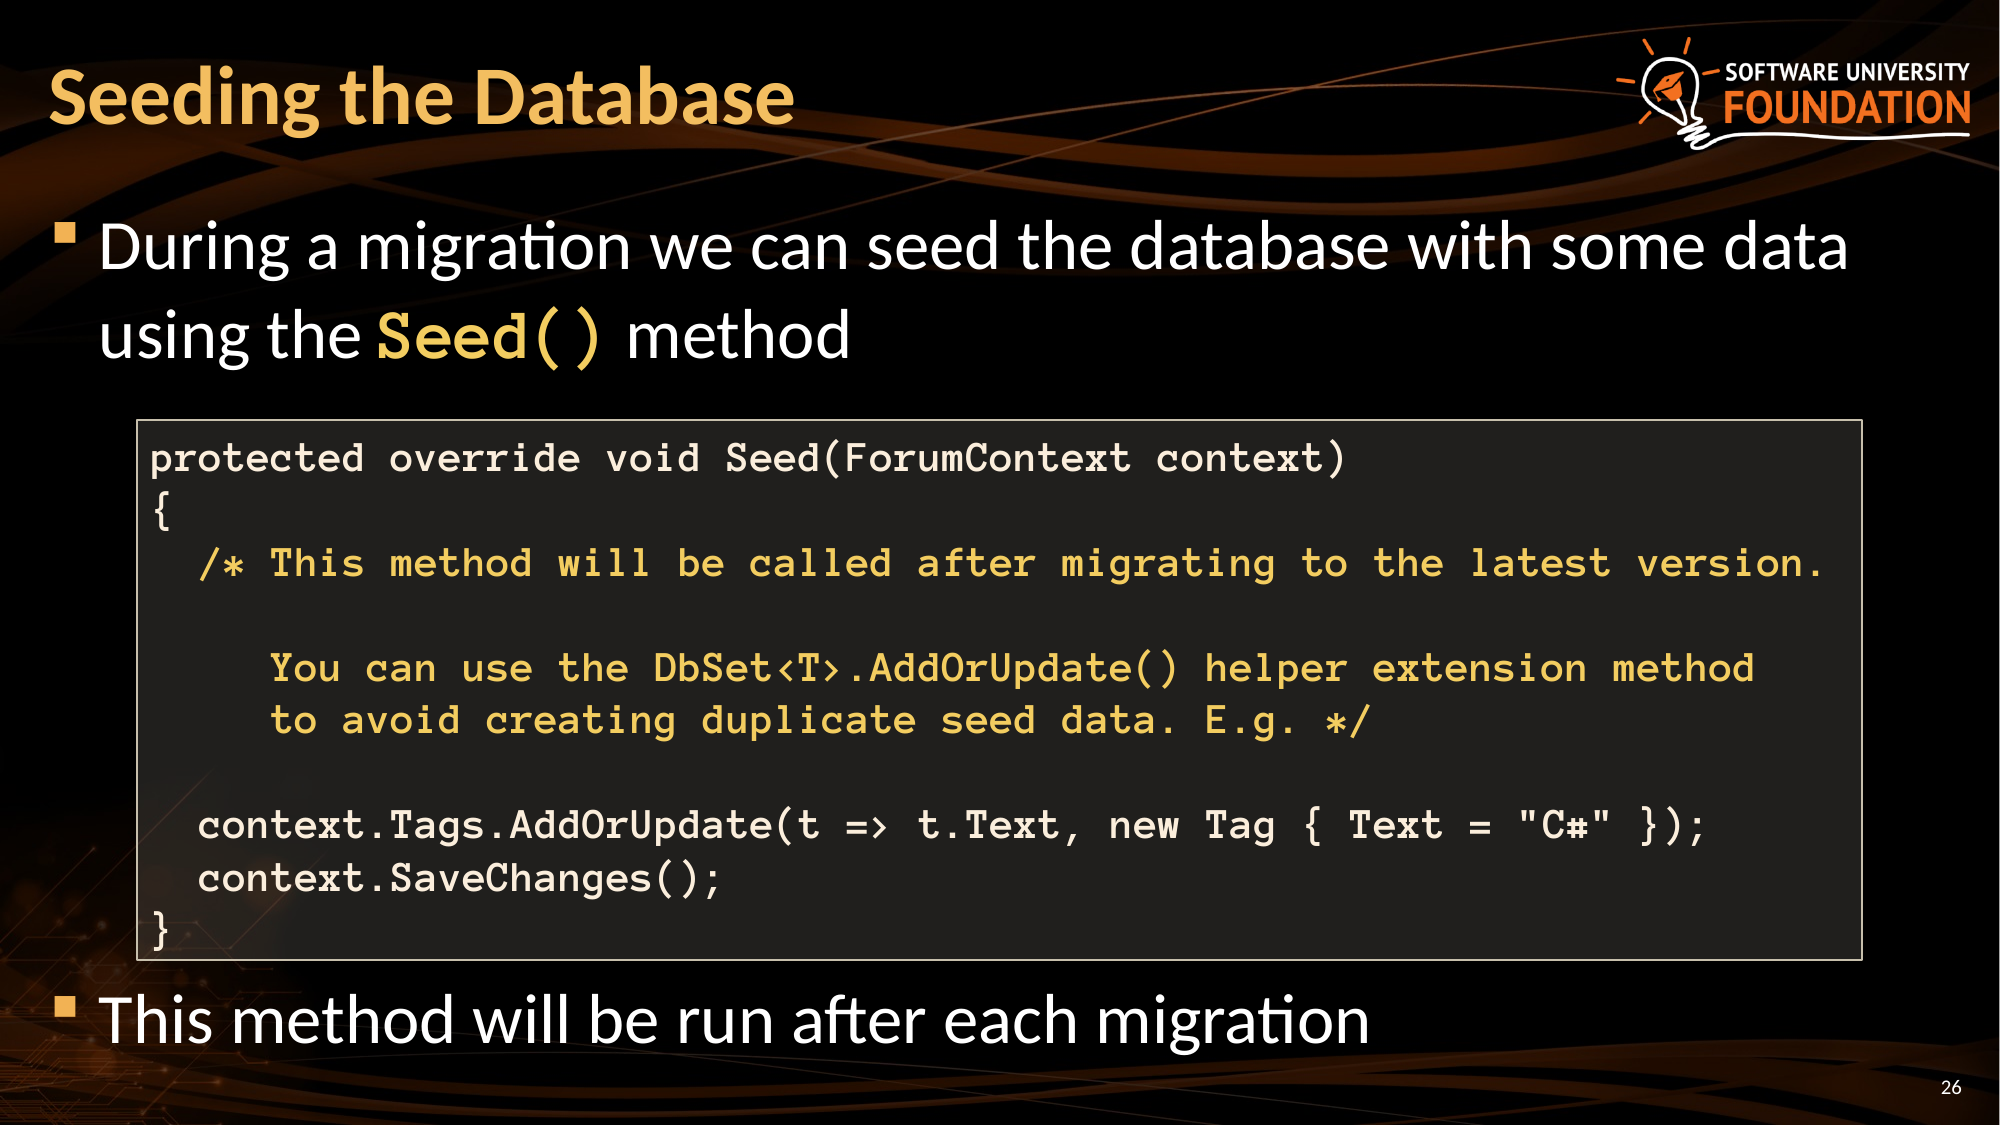

# Seeding the Database
During a migration we can seed the database with some data using the Seed() method

This method will be run after each migration
protected override void Seed(ForumContext context)
{
  /* This method will be called after migrating to the latest version.
     You can use the DbSet<T>.AddOrUpdate() helper extension method
     to avoid creating duplicate seed data. E.g. */

  context.Tags.AddOrUpdate(t => t.Text, new Tag { Text = "C#" });
  context.SaveChanges();
}
26